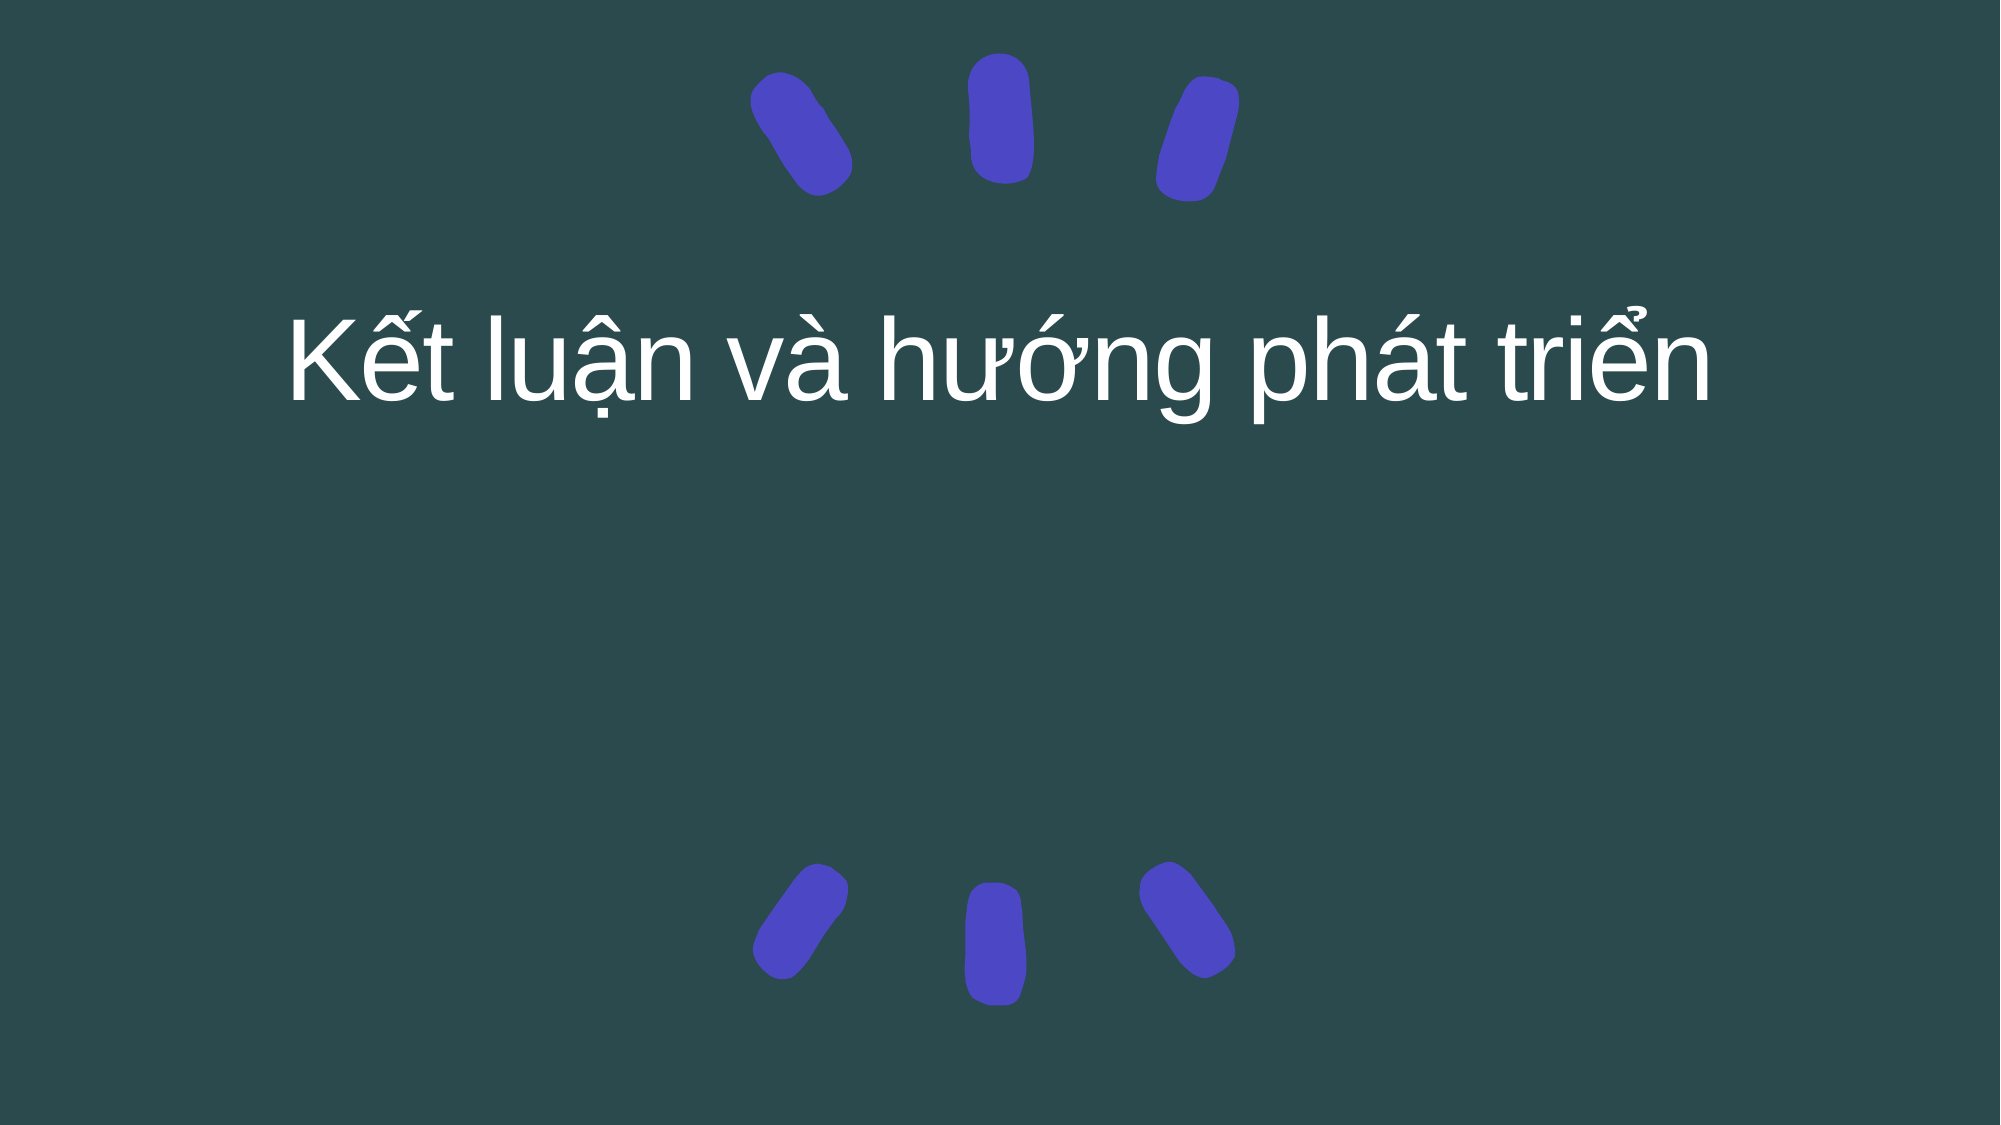

# Kết luận và hướng phát triển